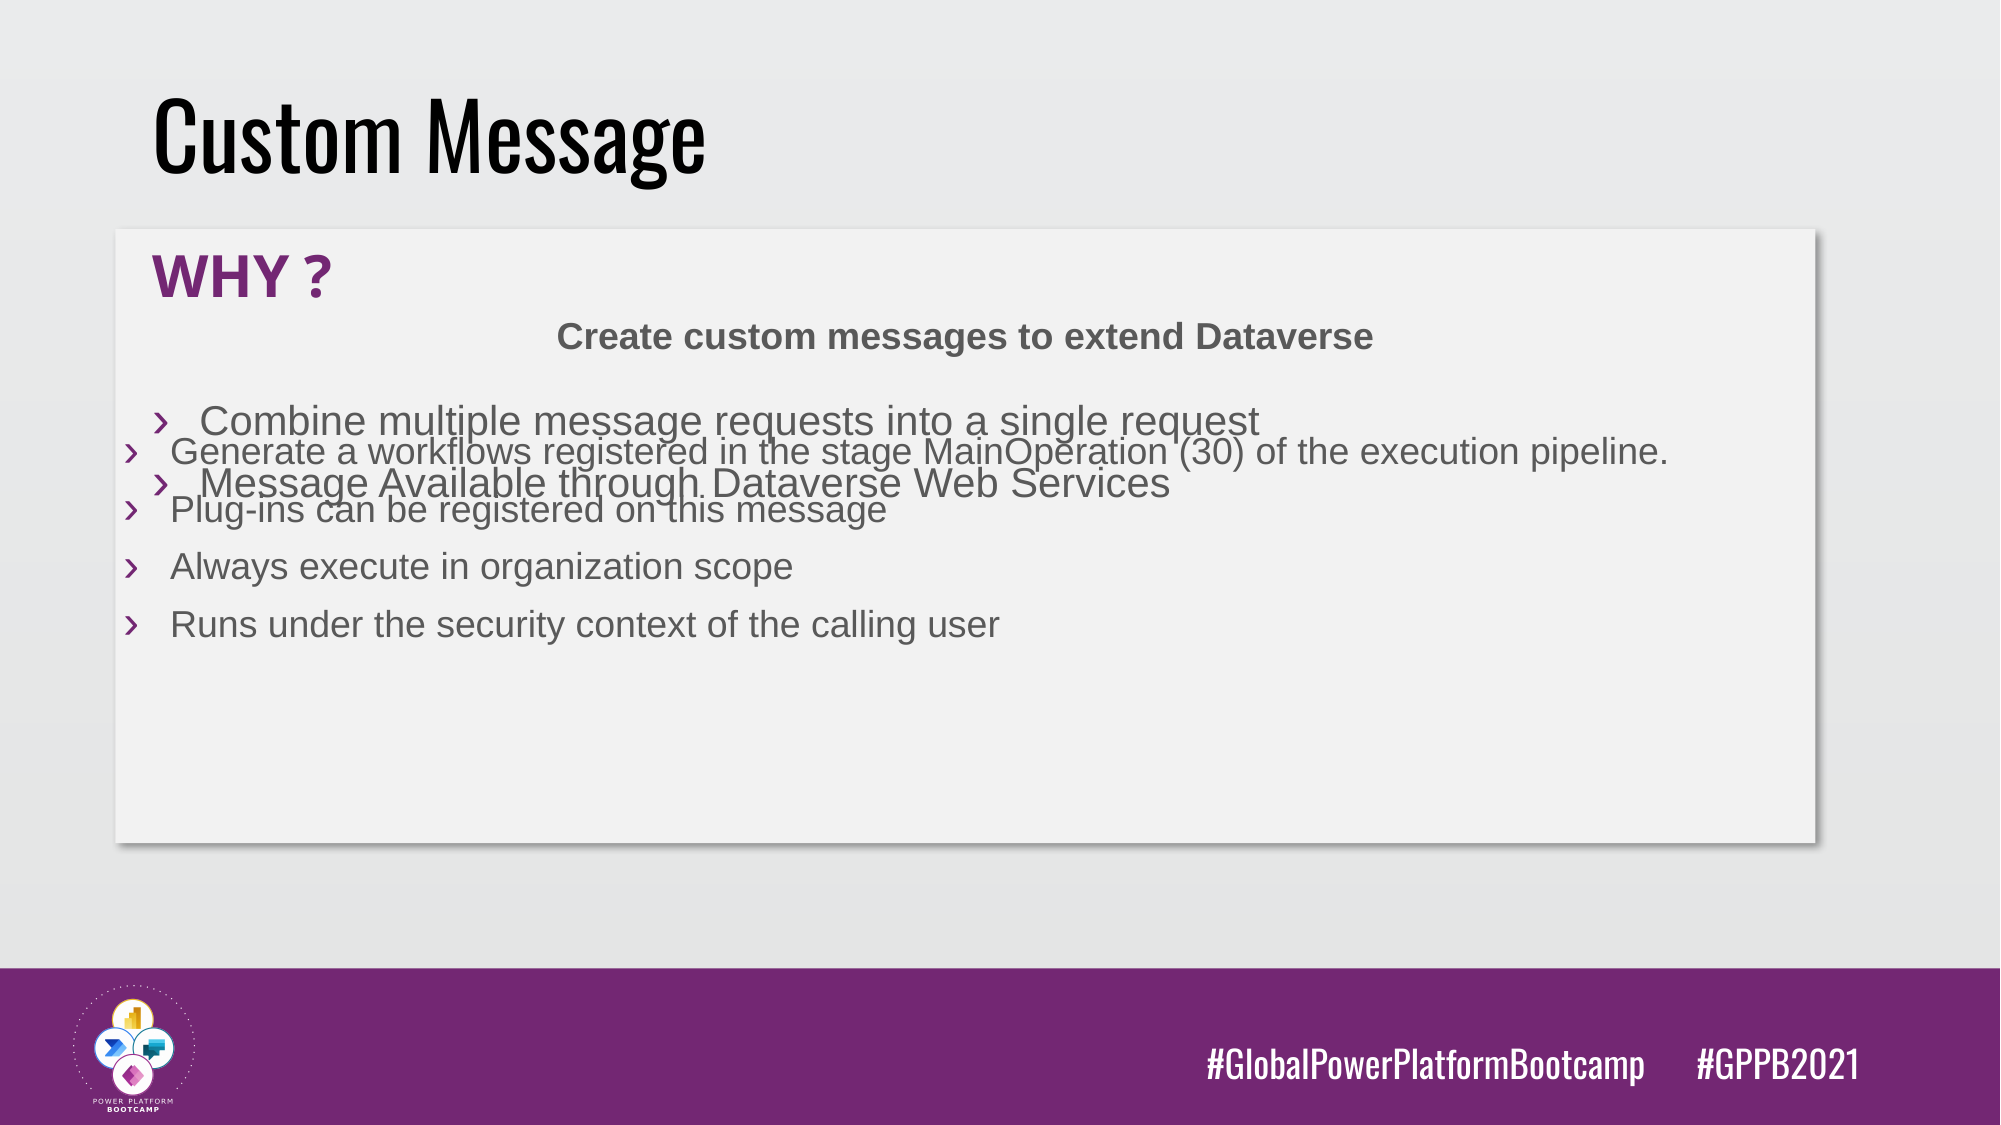

# Custom Message
Create custom messages to extend Dataverse

Generate a workflows registered in the stage MainOperation (30) of the execution pipeline.
Plug-ins can be registered on this message
Always execute in organization scope
Runs under the security context of the calling user

WHY ?

Combine multiple message requests into a single request
Message Available through Dataverse Web Services